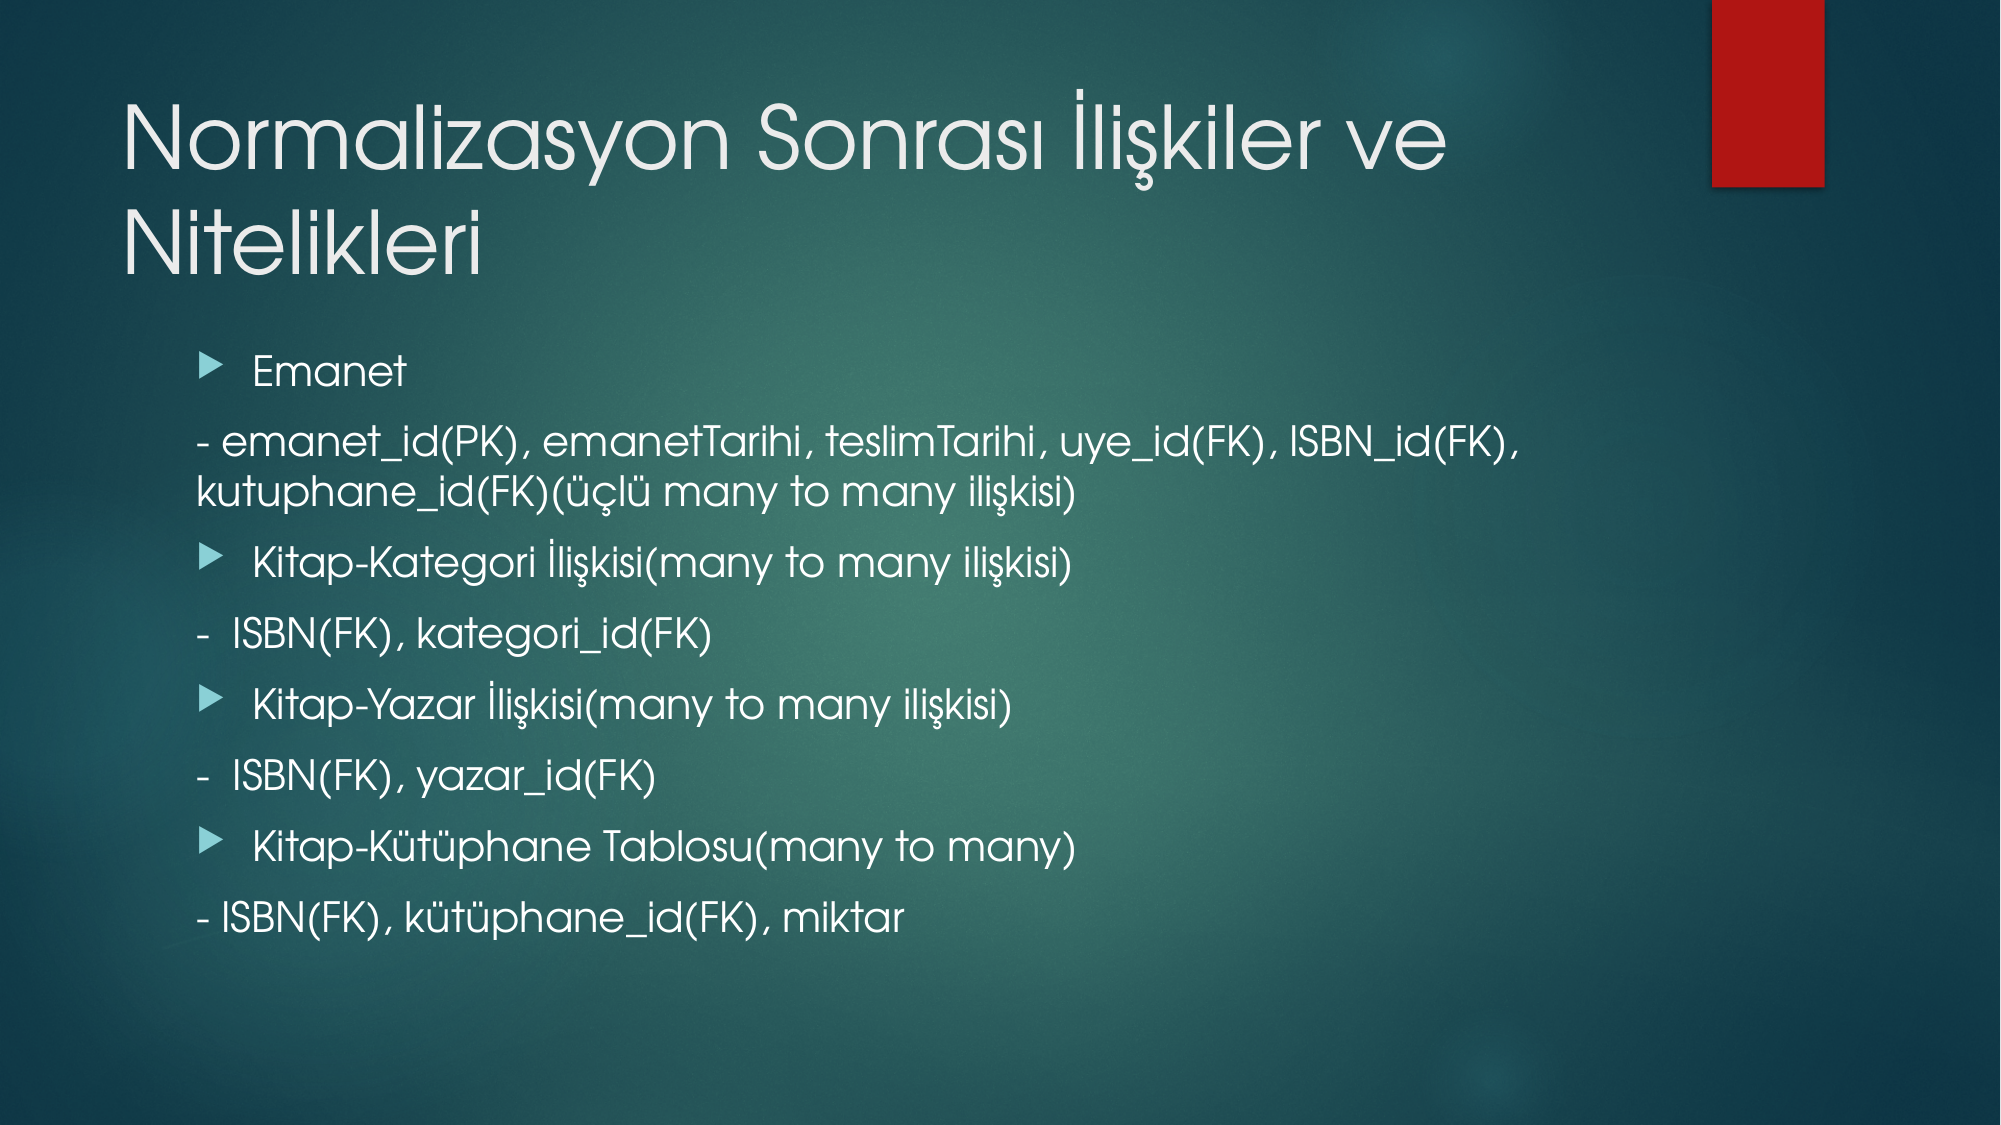

# Normalizasyon Sonrası İlişkiler ve Nitelikleri
Emanet
- emanet_id(PK), emanetTarihi, teslimTarihi, uye_id(FK), ISBN_id(FK), kutuphane_id(FK)(üçlü many to many ilişkisi)
Kitap-Kategori İlişkisi(many to many ilişkisi)
-  ISBN(FK), kategori_id(FK)
Kitap-Yazar İlişkisi(many to many ilişkisi)
-  ISBN(FK), yazar_id(FK)
Kitap-Kütüphane Tablosu(many to many)
- ISBN(FK), kütüphane_id(FK), miktar